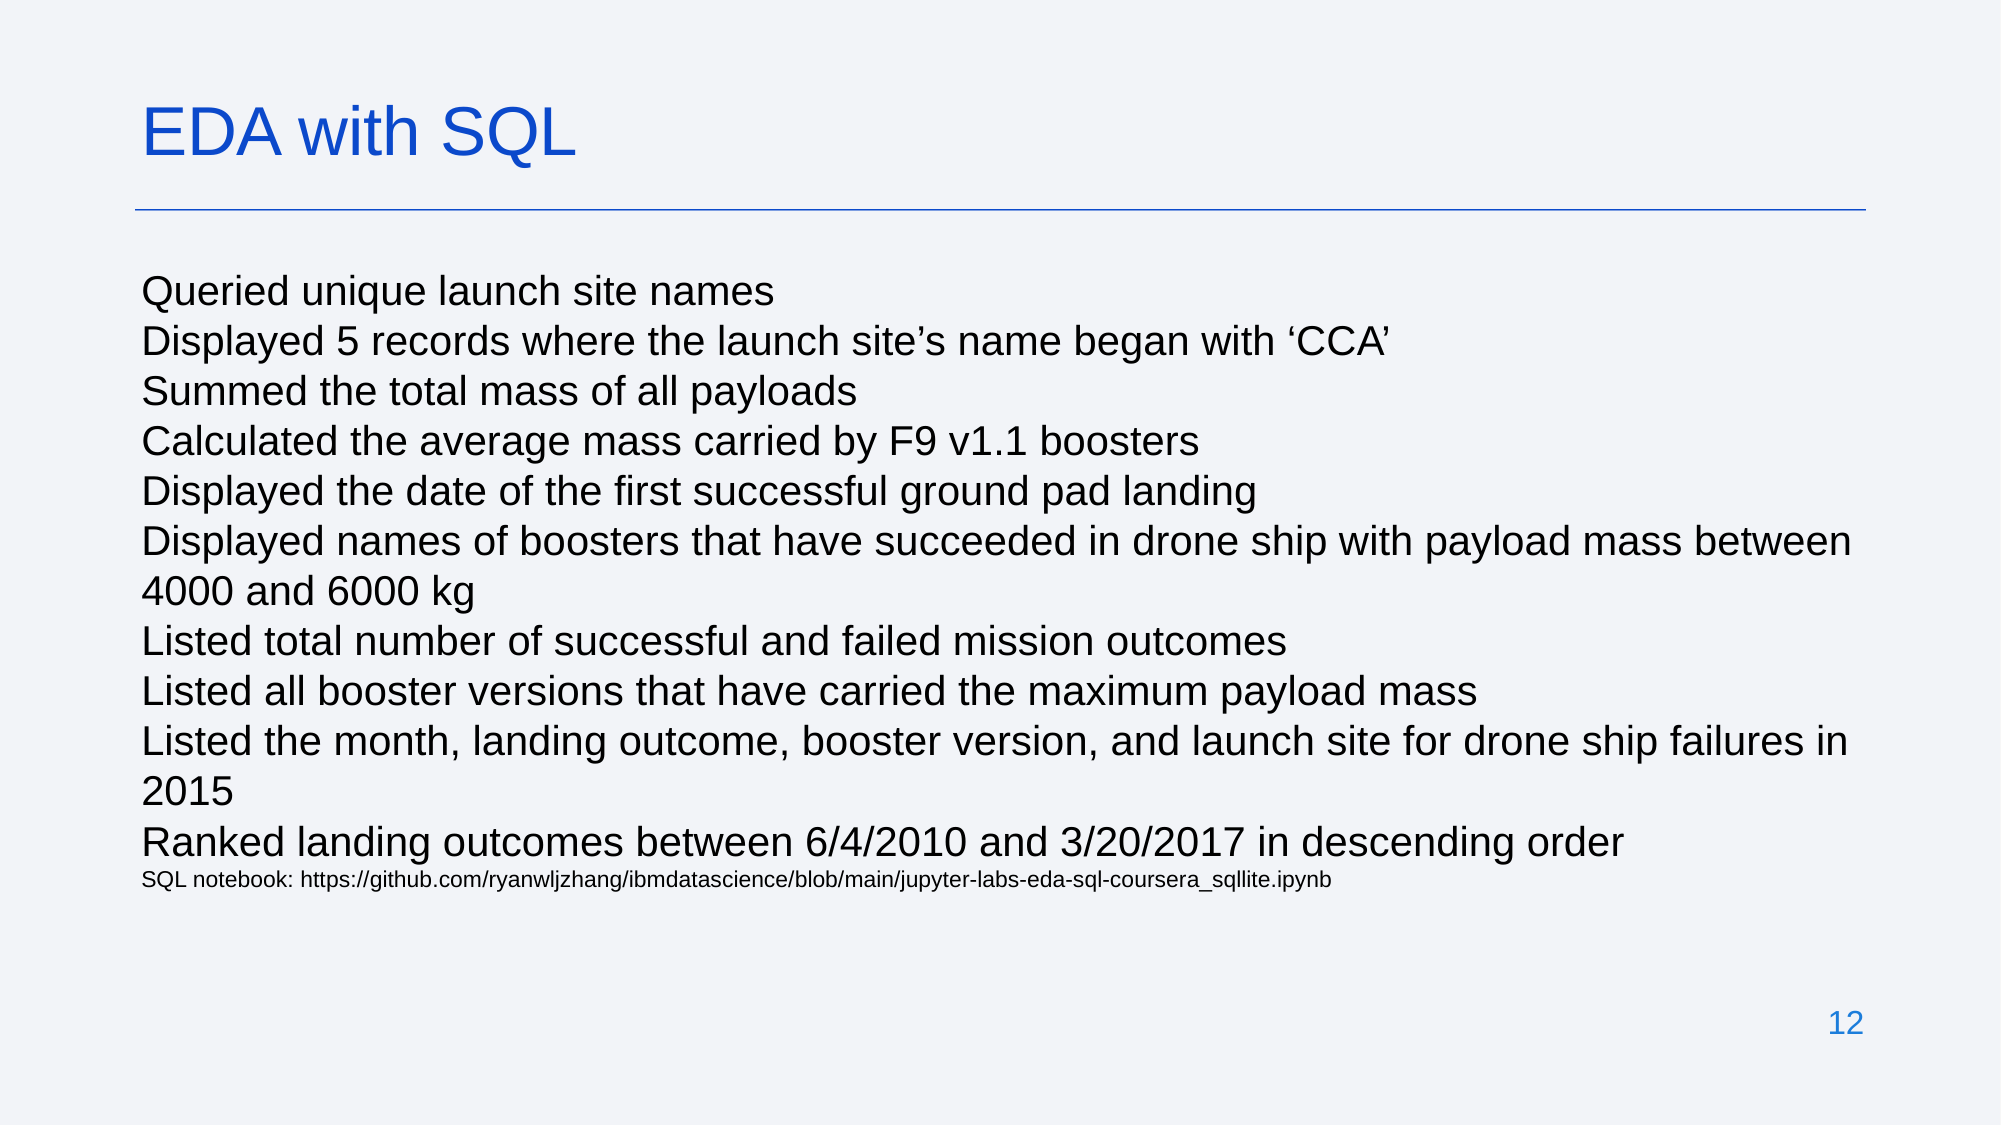

EDA with SQL
Queried unique launch site names
Displayed 5 records where the launch site’s name began with ‘CCA’
Summed the total mass of all payloads
Calculated the average mass carried by F9 v1.1 boosters
Displayed the date of the first successful ground pad landing
Displayed names of boosters that have succeeded in drone ship with payload mass between 4000 and 6000 kg
Listed total number of successful and failed mission outcomes
Listed all booster versions that have carried the maximum payload mass
Listed the month, landing outcome, booster version, and launch site for drone ship failures in 2015
Ranked landing outcomes between 6/4/2010 and 3/20/2017 in descending order
SQL notebook: https://github.com/ryanwljzhang/ibmdatascience/blob/main/jupyter-labs-eda-sql-coursera_sqllite.ipynb

12